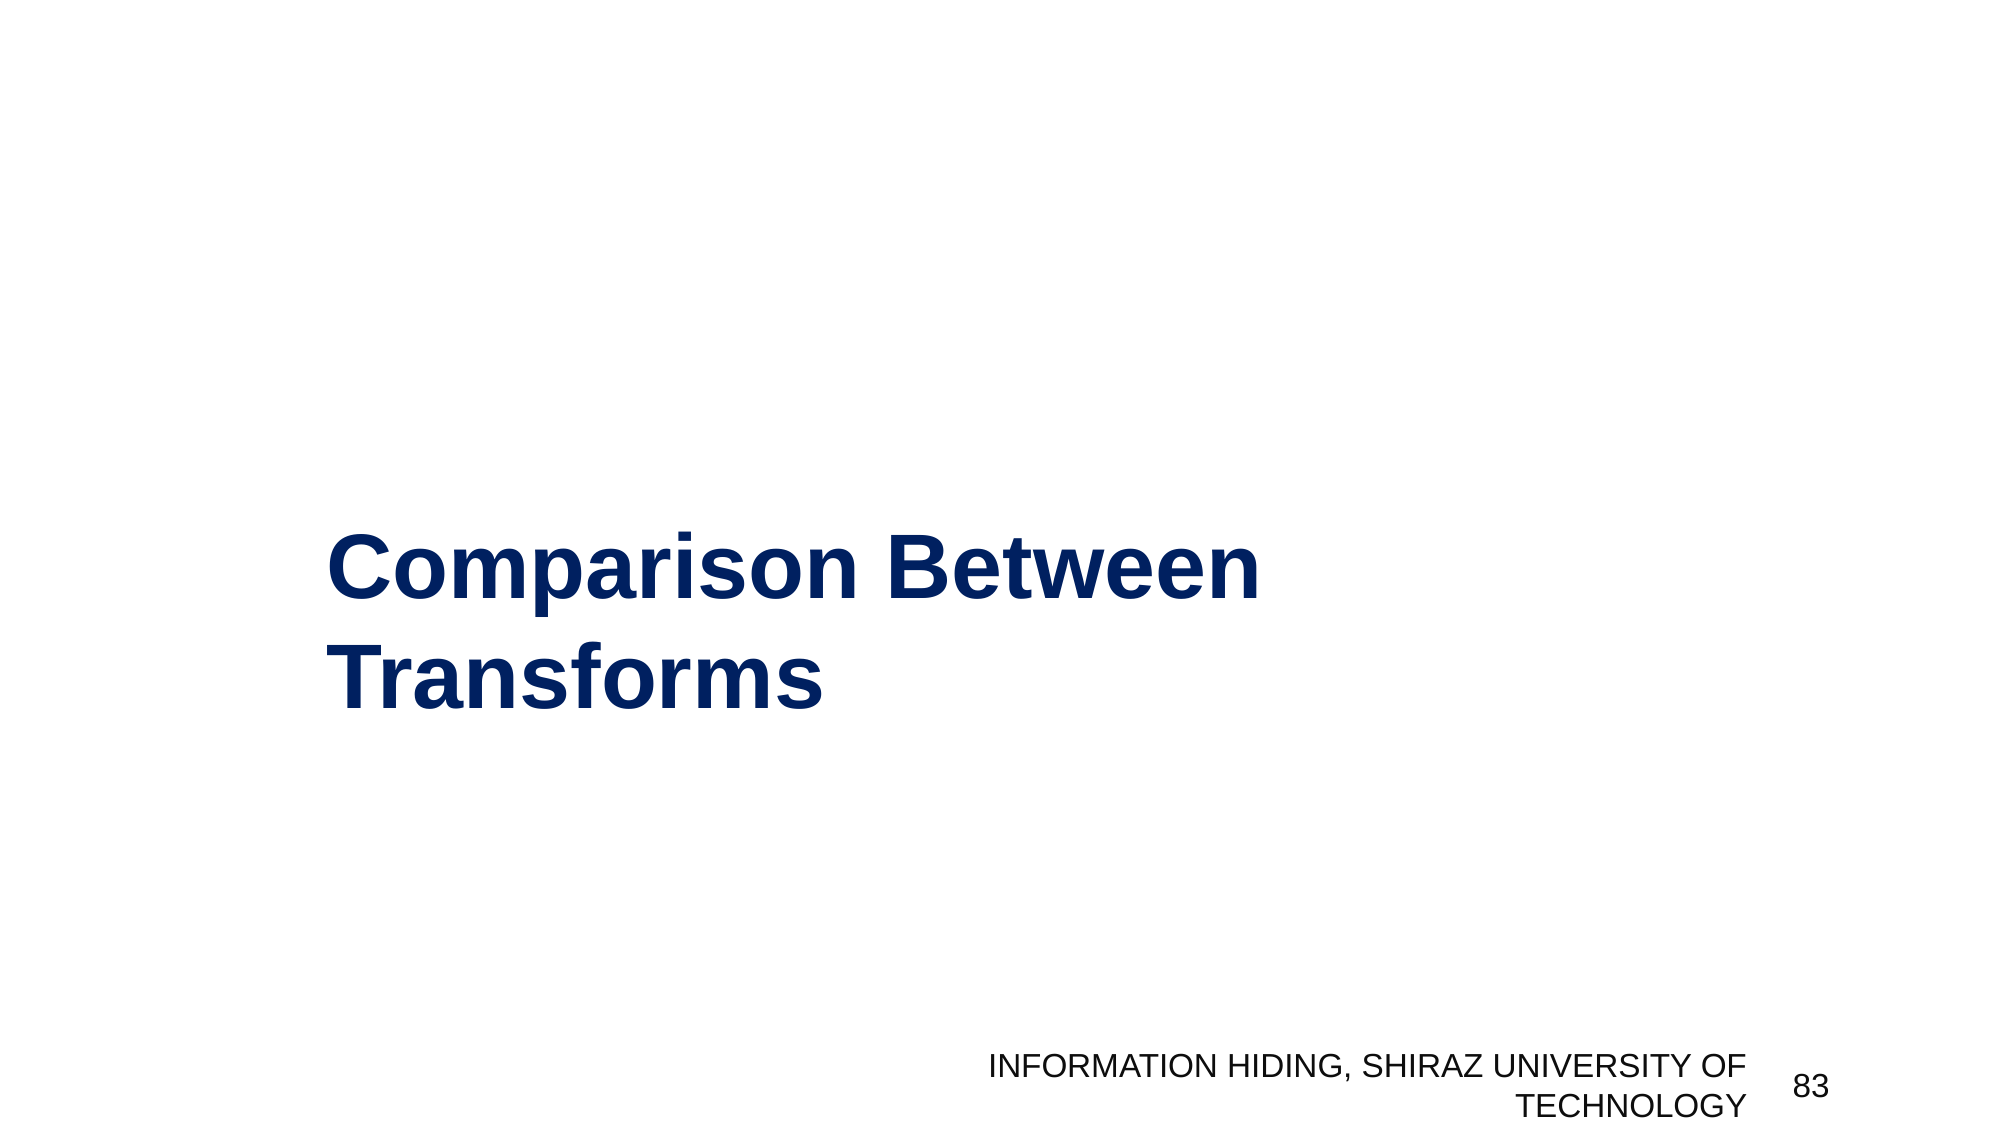

Comparison Between Transforms
Information Hiding, Shiraz university of technology
83